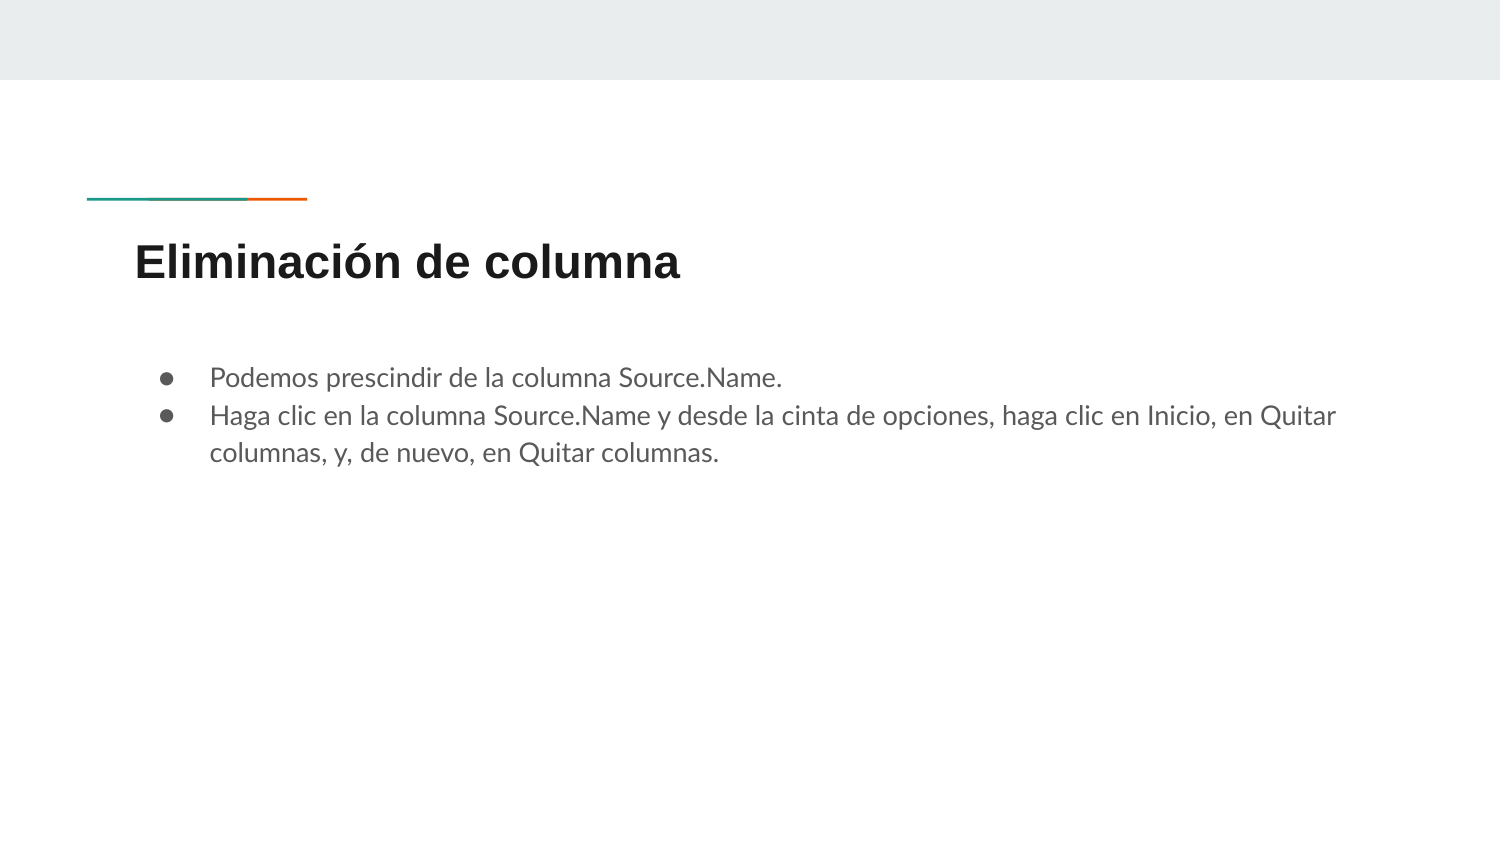

# Eliminación de columna
Podemos prescindir de la columna Source.Name.
Haga clic en la columna Source.Name y desde la cinta de opciones, haga clic en Inicio, en Quitar columnas, y, de nuevo, en Quitar columnas.